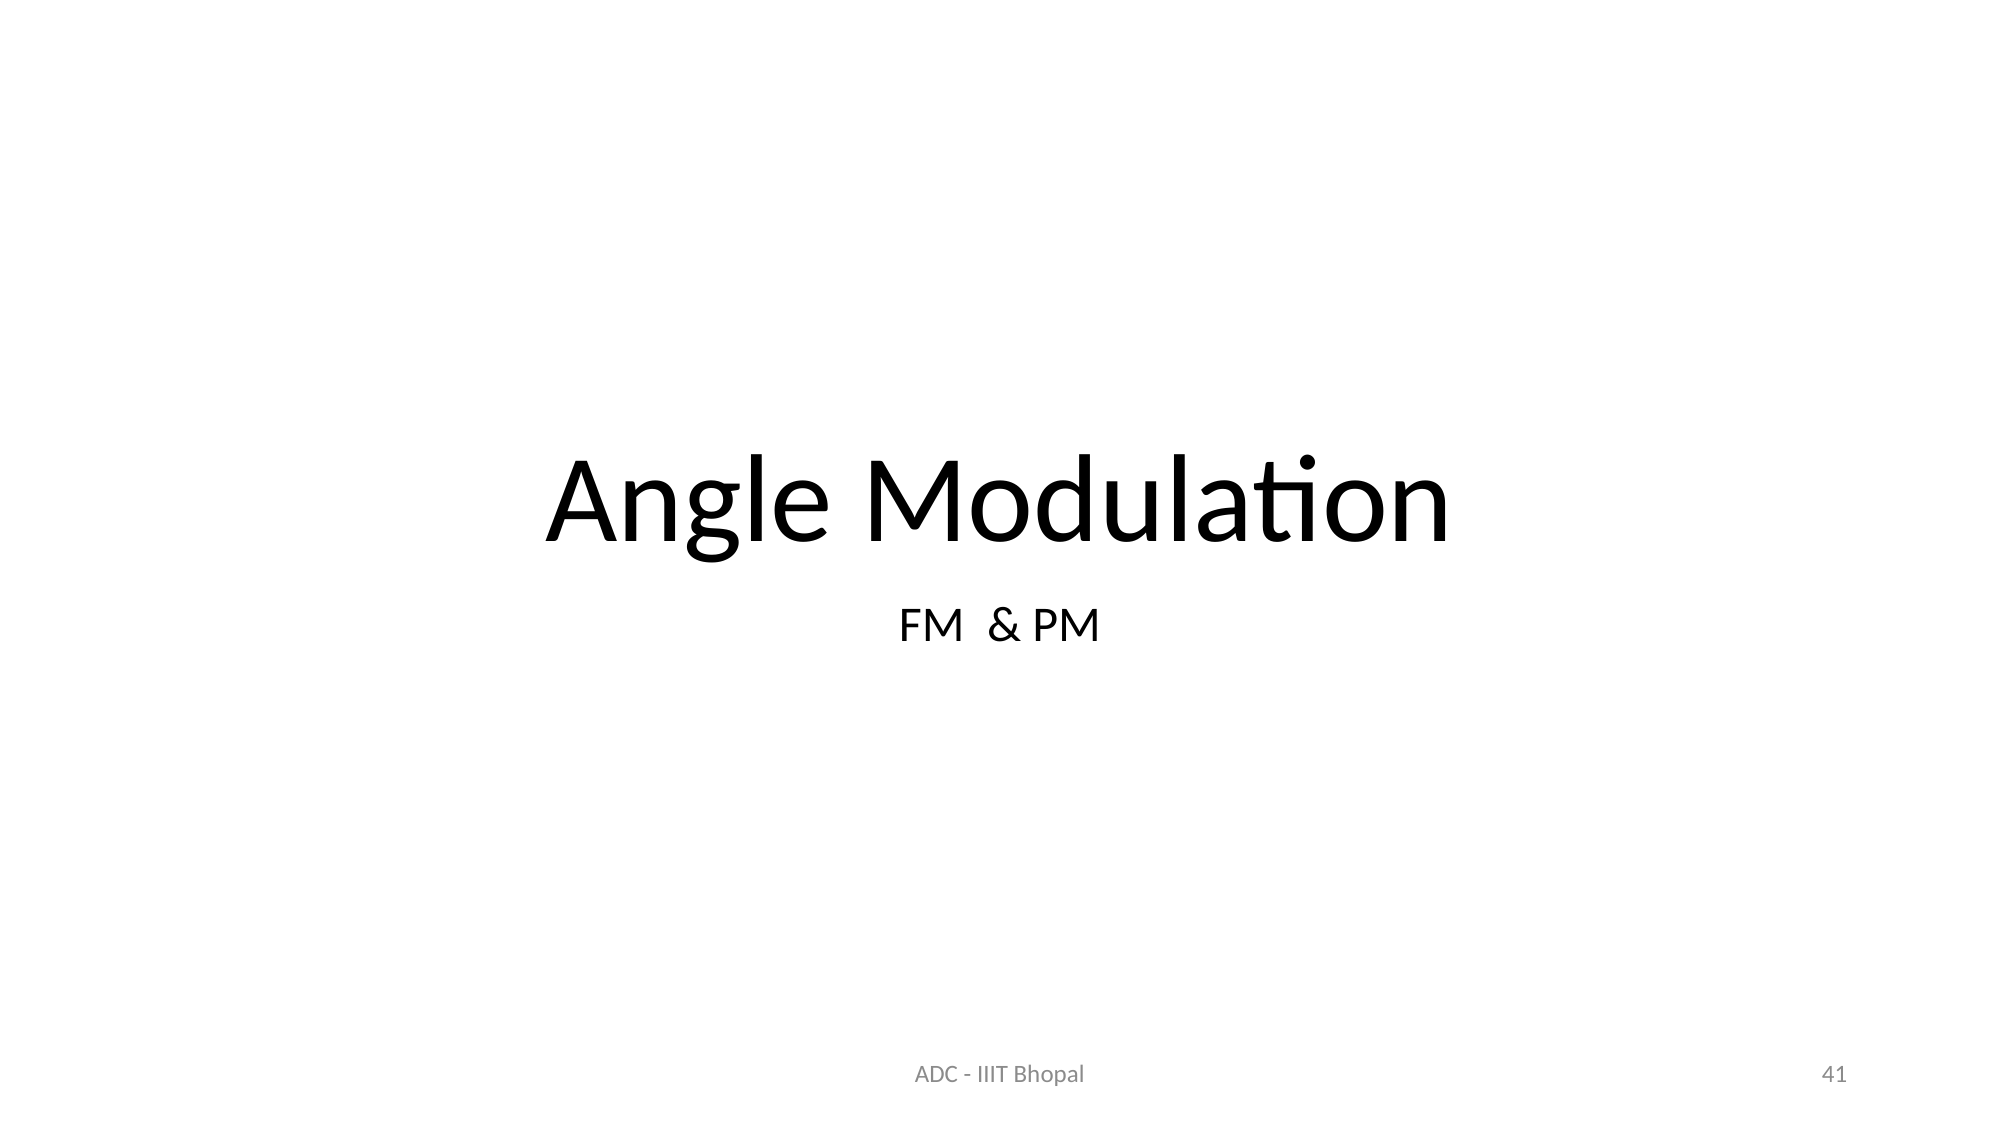

# Angle Modulation
FM  & PM
ADC - IIIT Bhopal
41